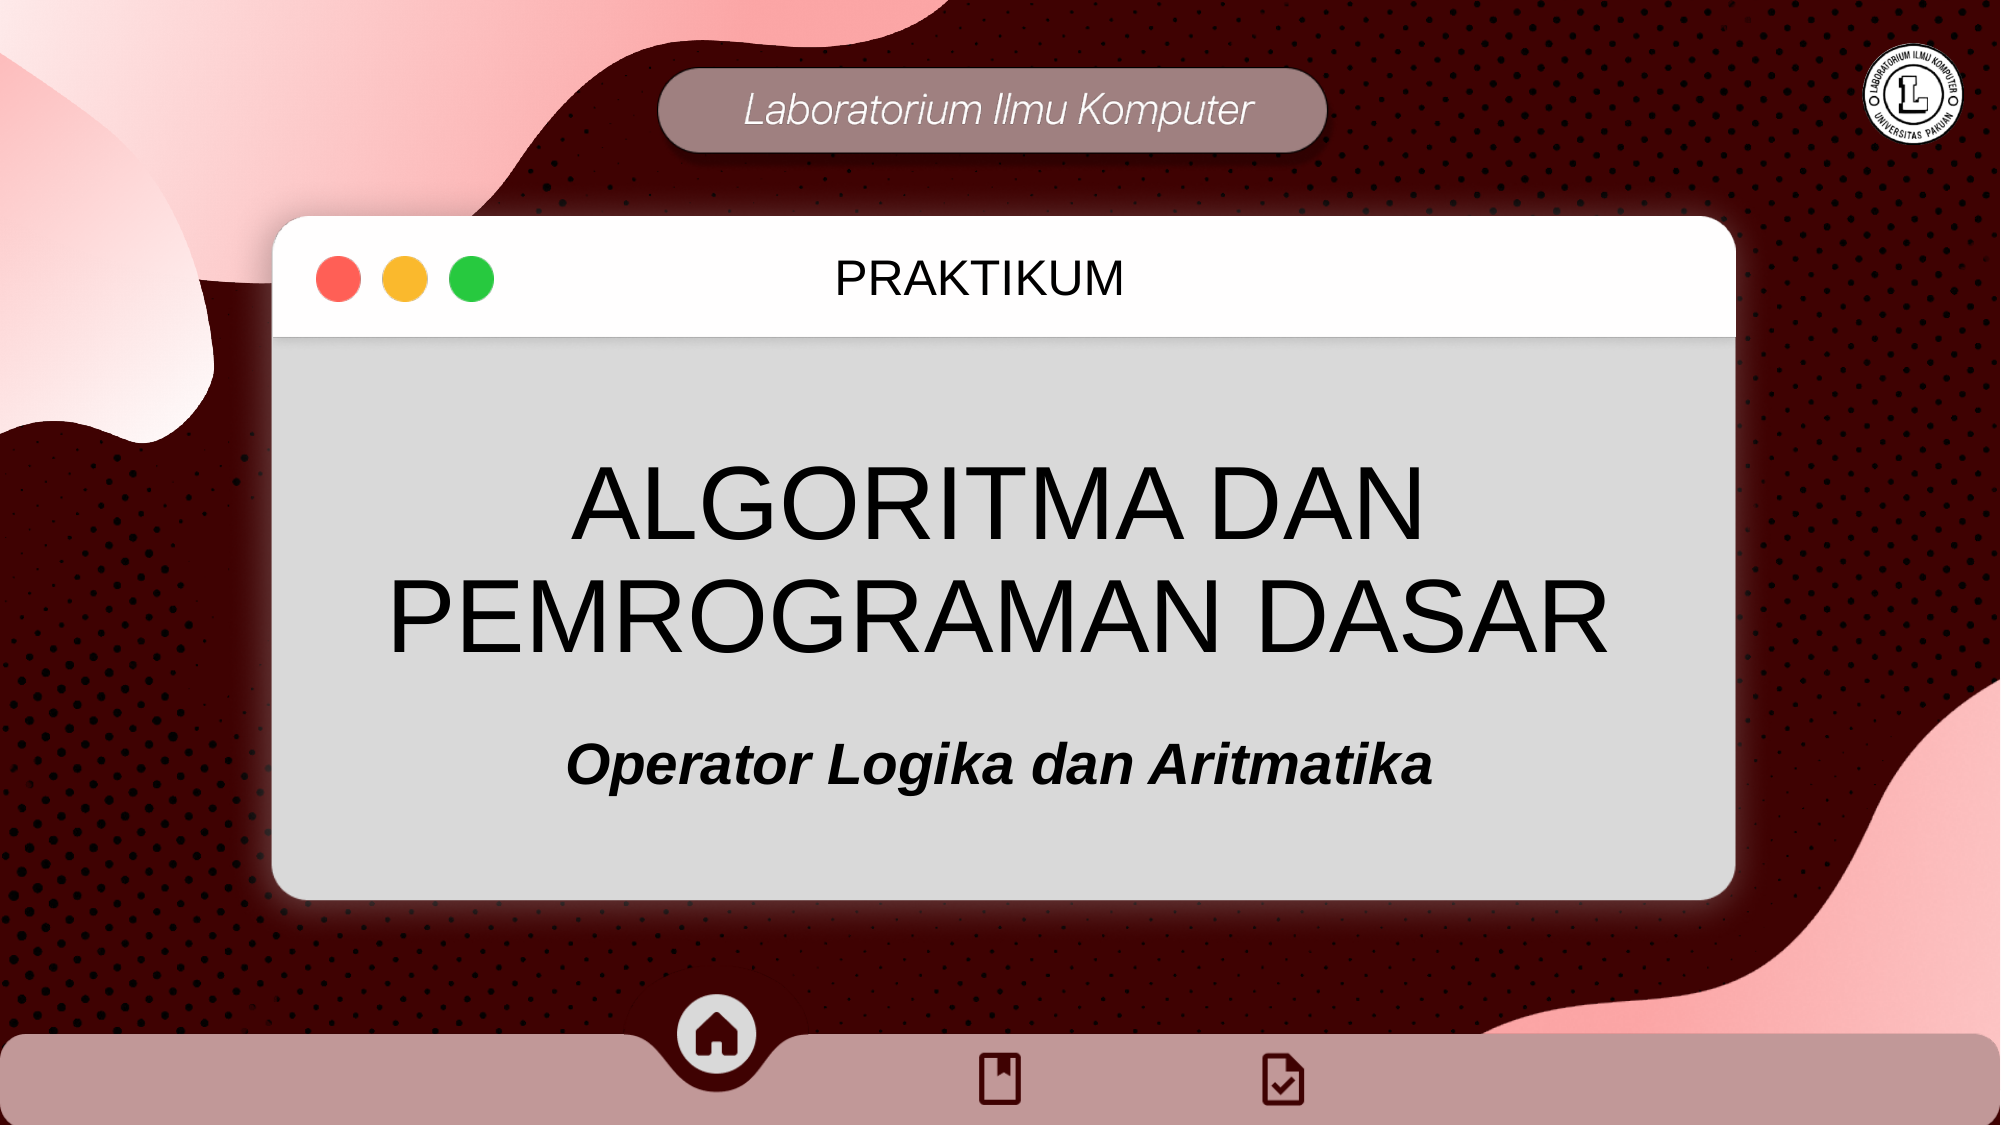

# ALGORITMA DAN PEMROGRAMAN DASAR
Operator Logika dan Aritmatika